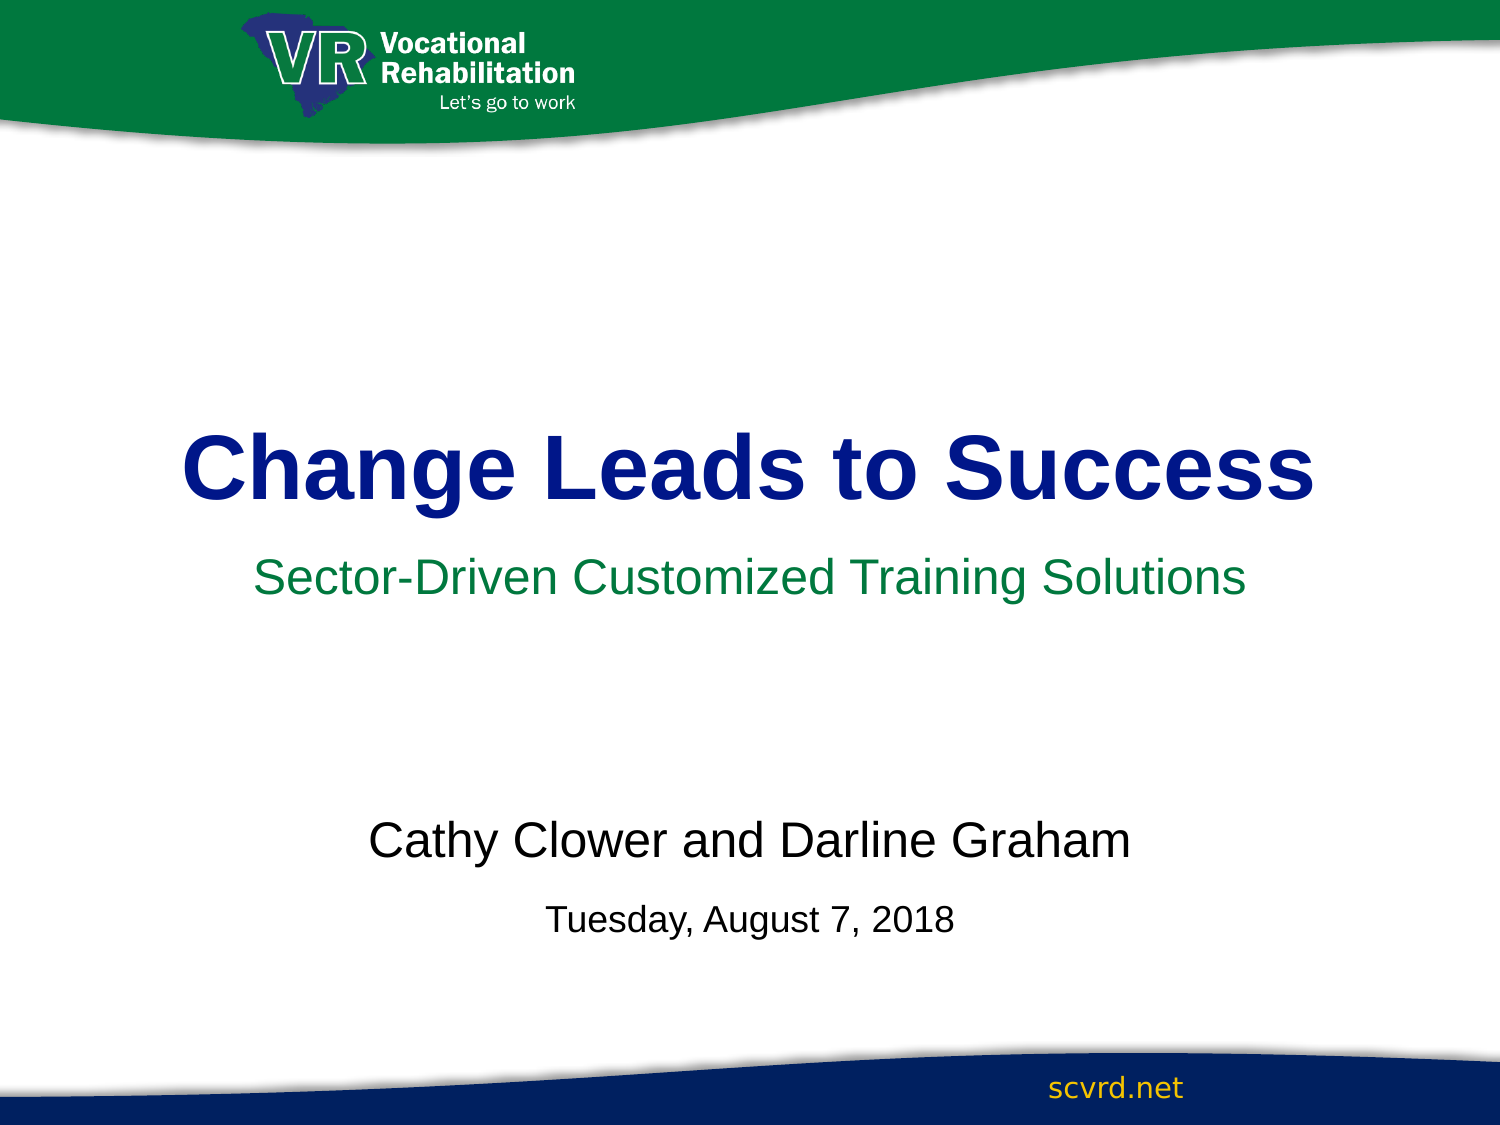

# Change Leads to Success
Sector-Driven Customized Training Solutions
Cathy Clower and Darline Graham
Tuesday, August 7, 2018